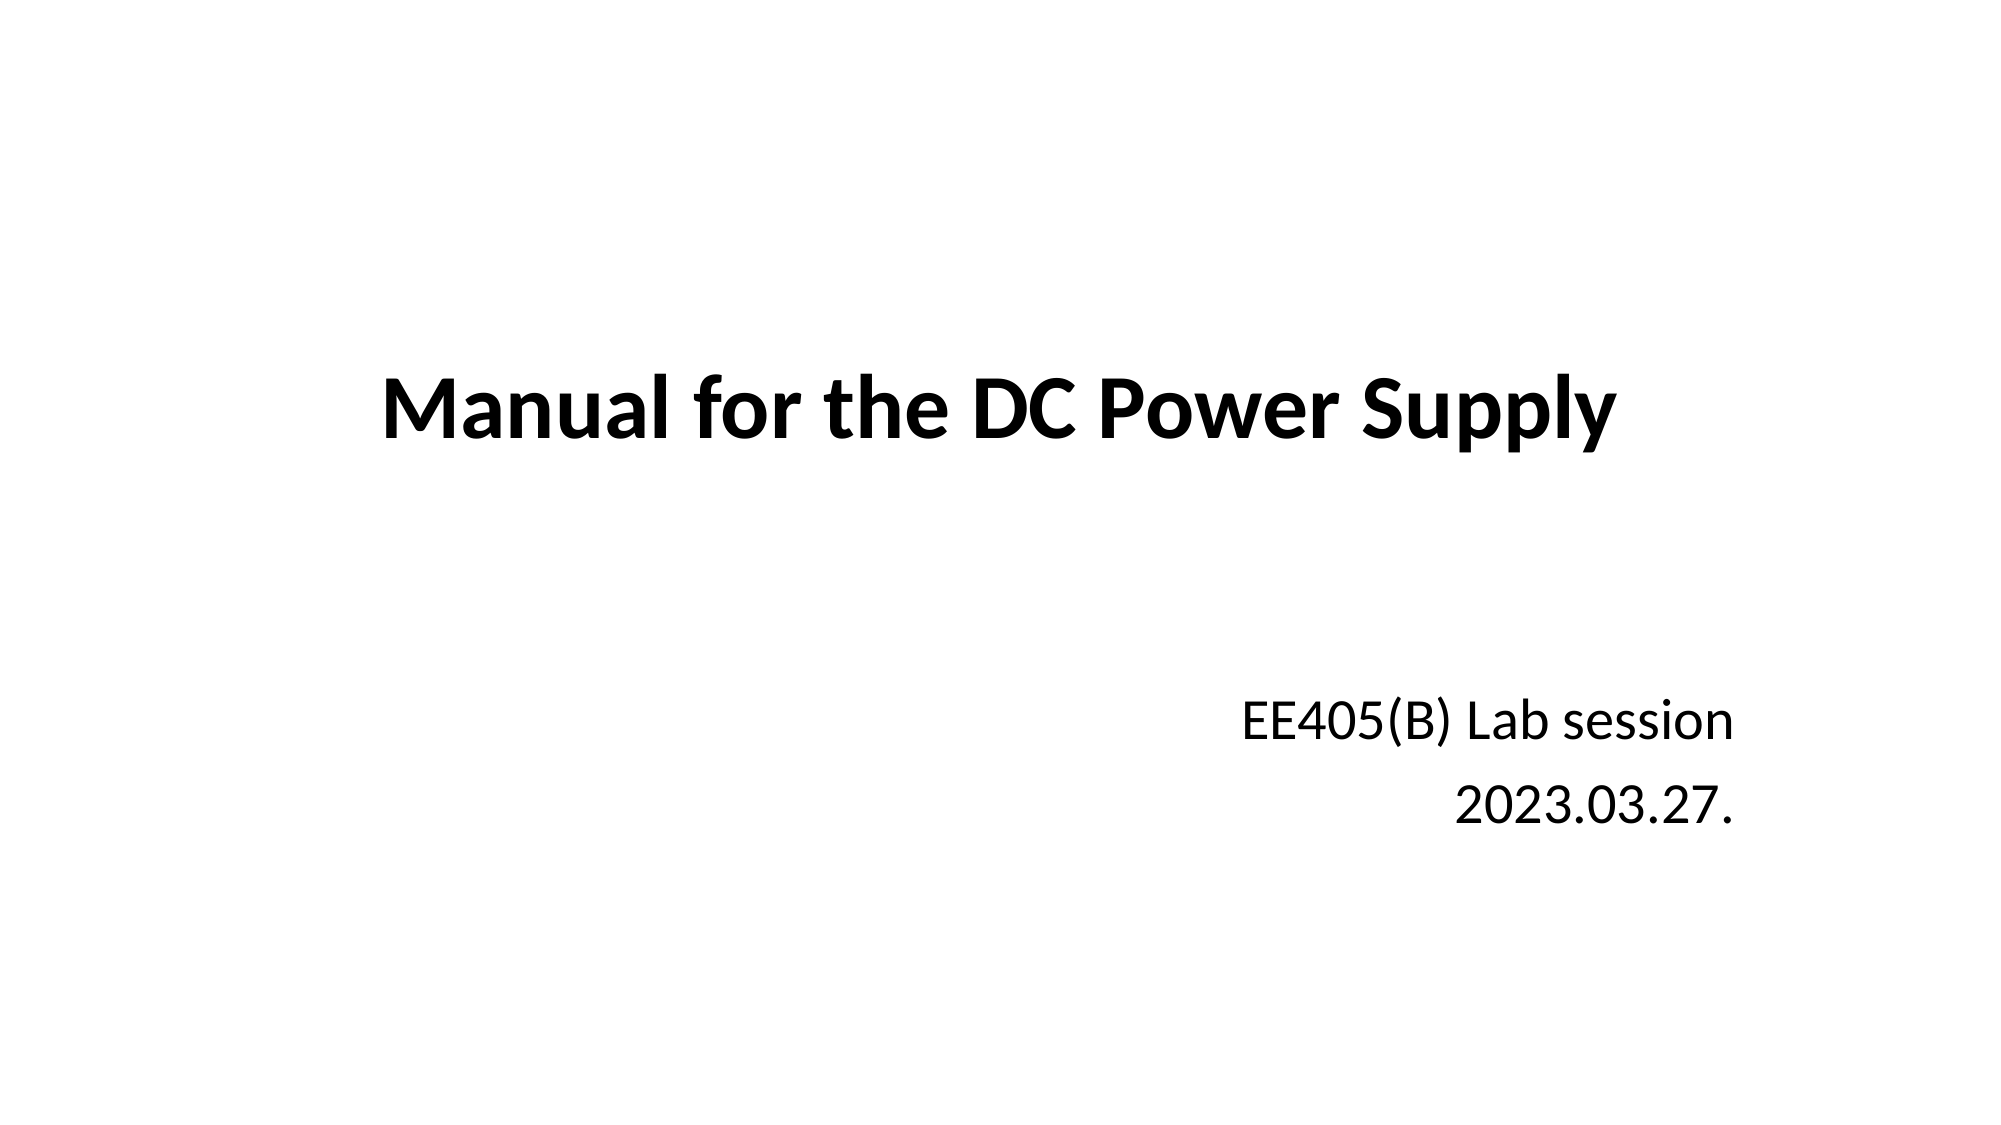

# Manual for the DC Power Supply

EE405(B) Lab session
2023.03.27.